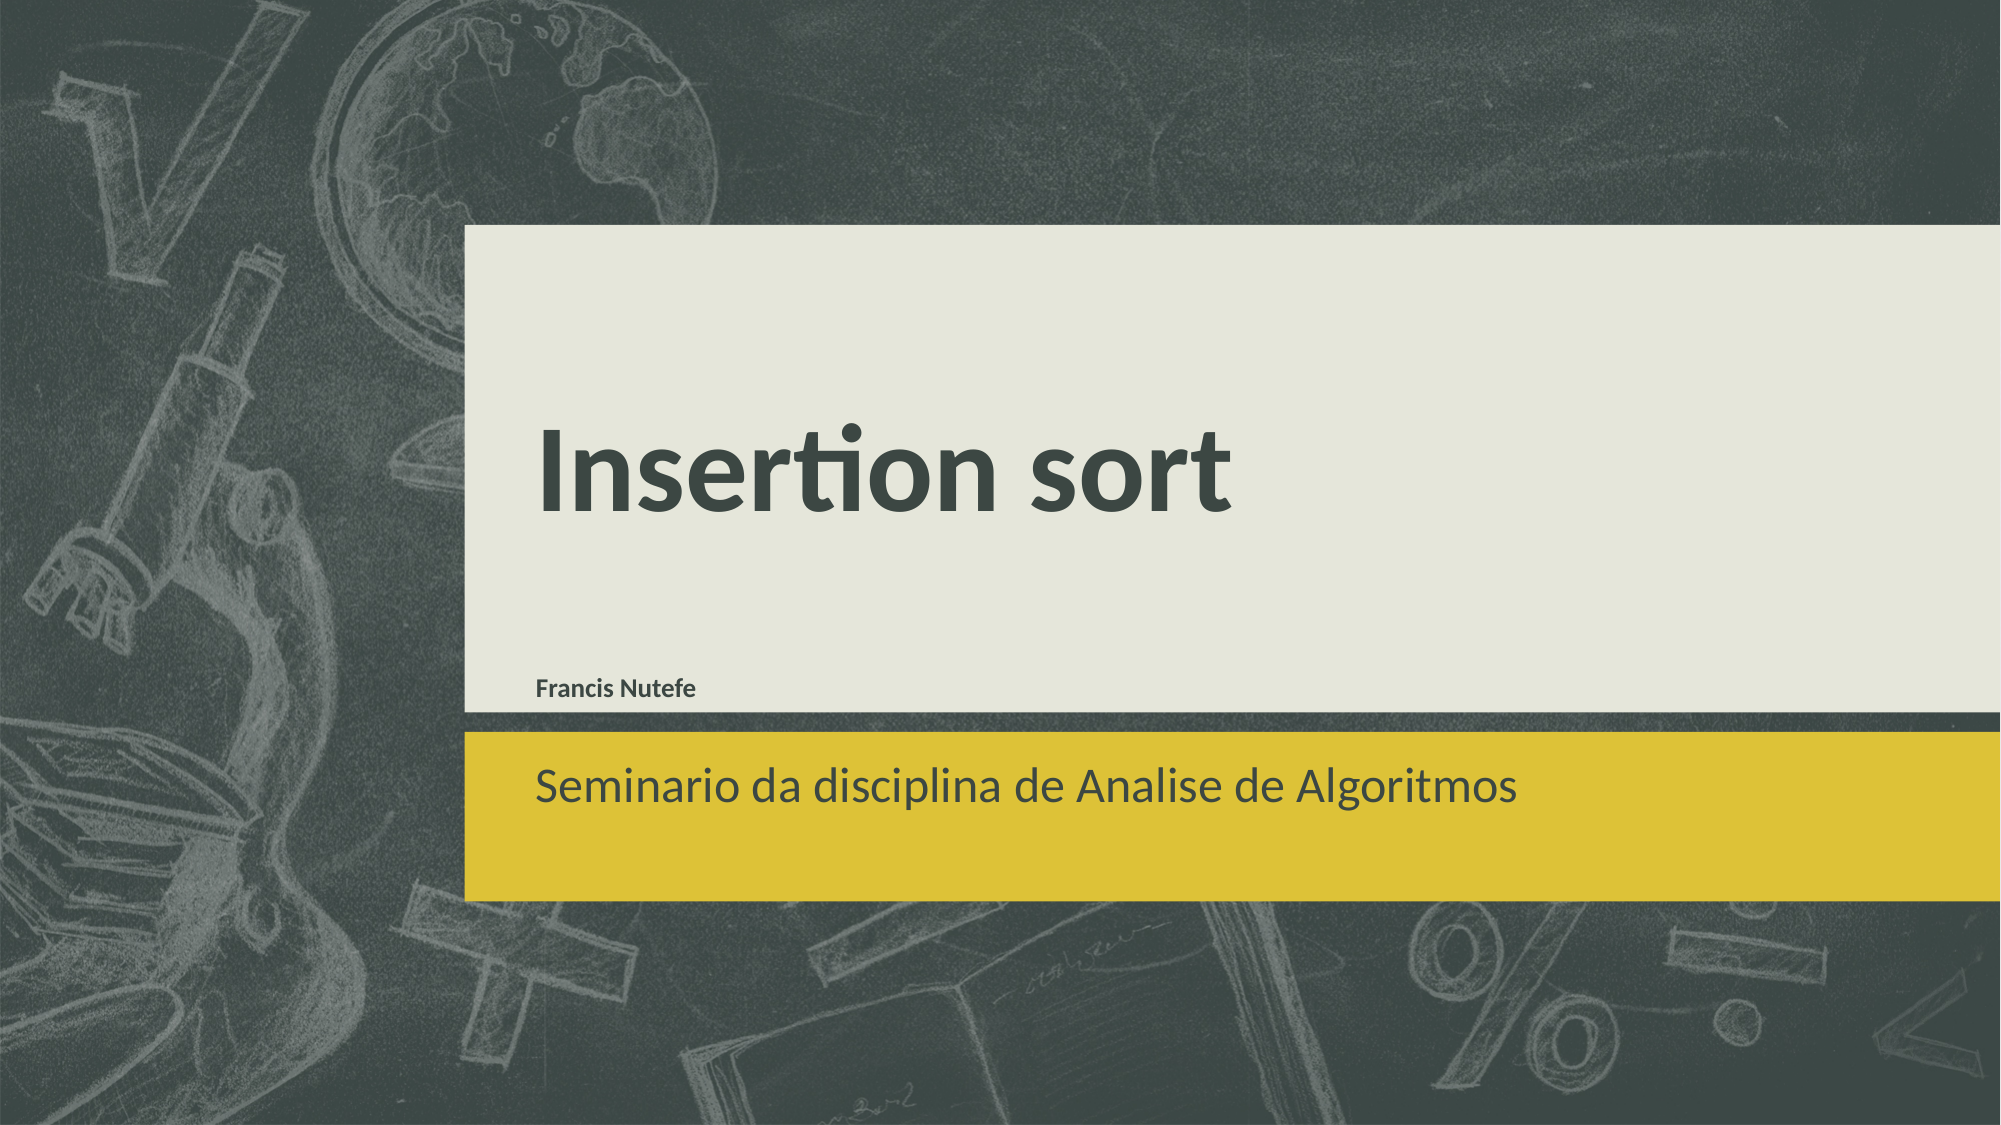

# Insertion sort Francis Nutefe
Seminario da disciplina de Analise de Algoritmos